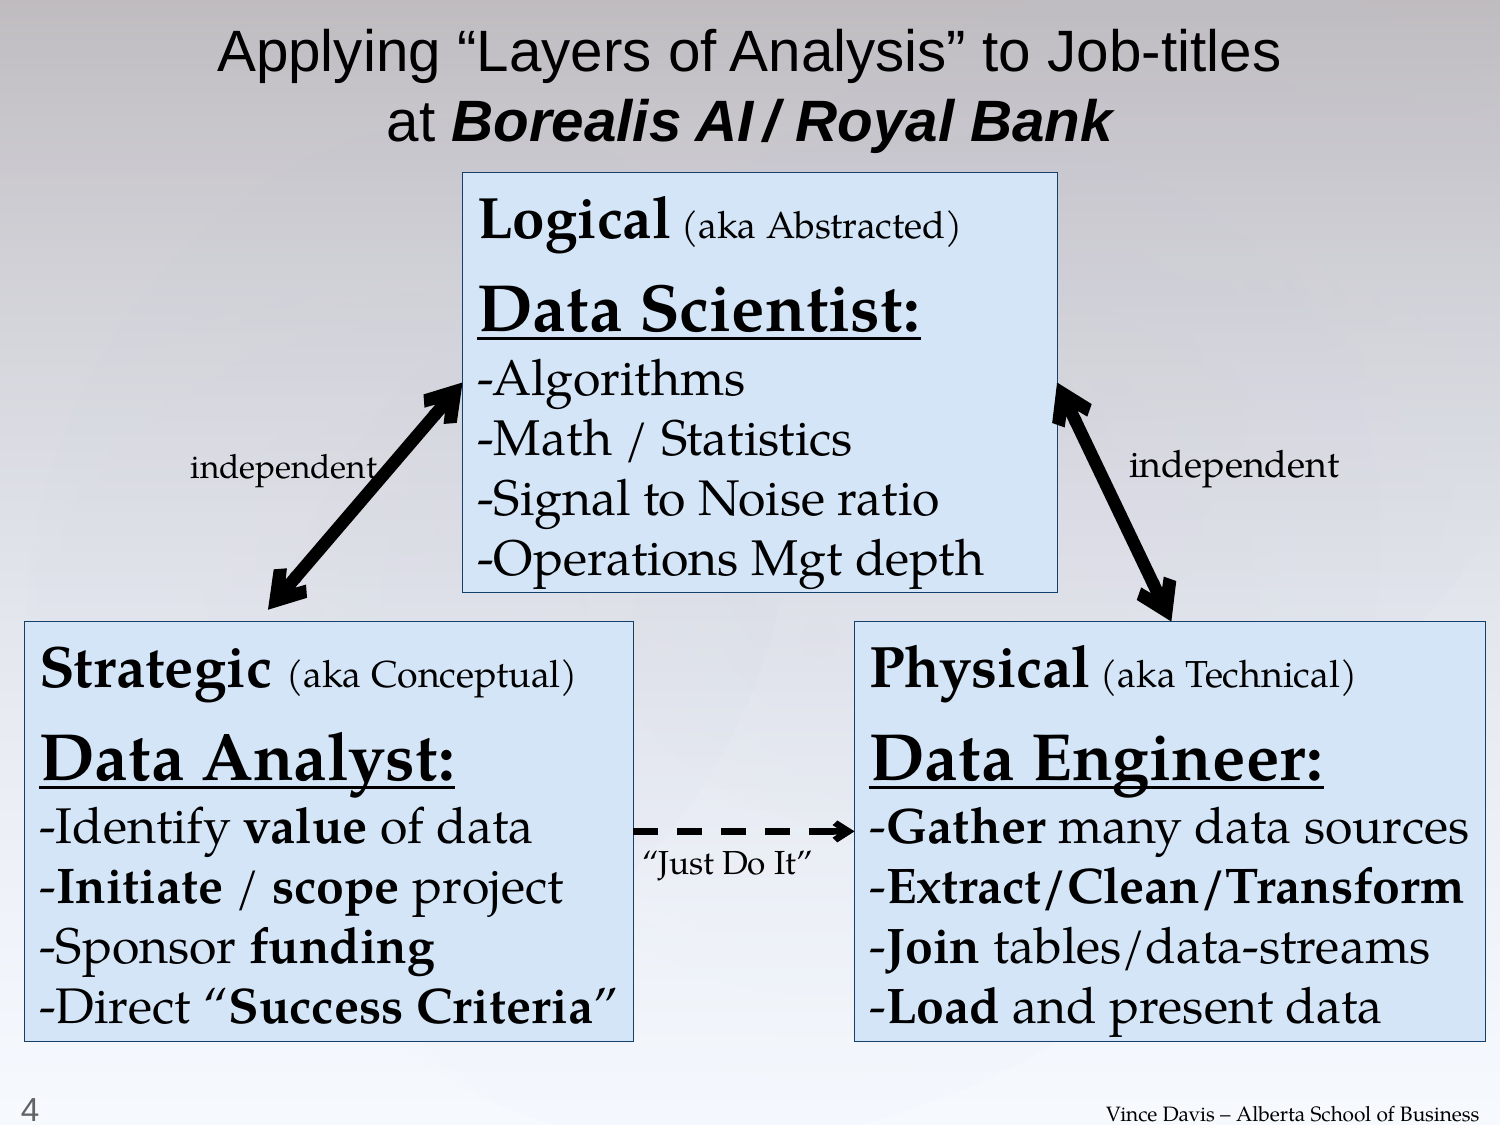

Applying “Layers of Analysis” to Job-titles
at Borealis AI / Royal Bank
Logical (aka Abstracted)

Data Scientist:
-Algorithms
-Math / Statistics
-Signal to Noise ratio
-Operations Mgt depth
independent
independent
Strategic (aka Conceptual)

Data Analyst:
-Identify value of data
-Initiate / scope project
-Sponsor funding
-Direct “Success Criteria”
Physical (aka Technical)

Data Engineer:
-Gather many data sources
-Extract/Clean/Transform
-Join tables/data-streams
-Load and present data
“Just Do It”
4
Vince Davis – Alberta School of Business